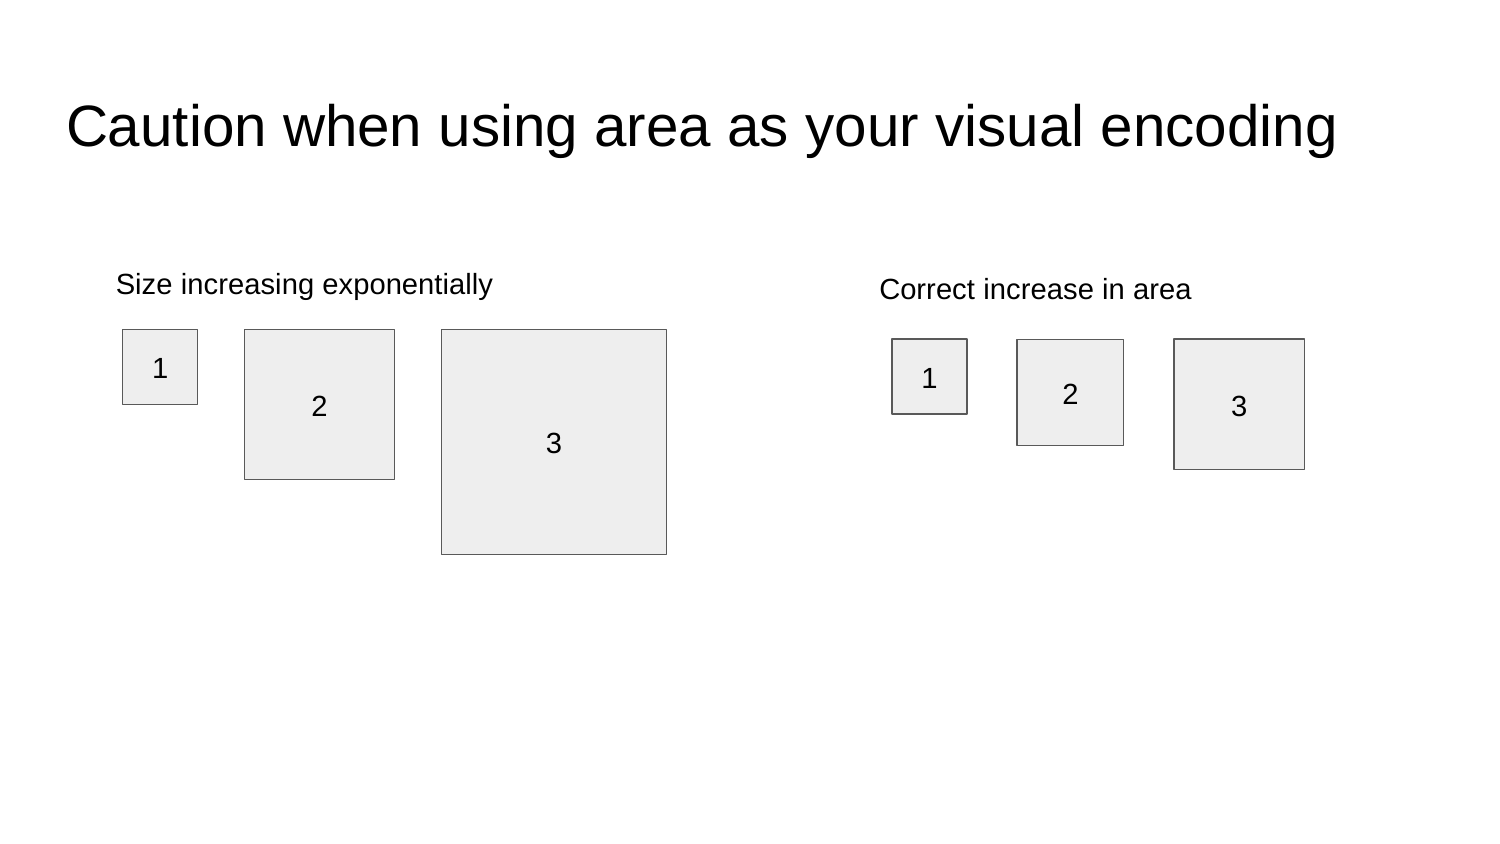

# Caution when using area as your visual encoding
Size increasing exponentially
Correct increase in area
1
2
3
1
2
3